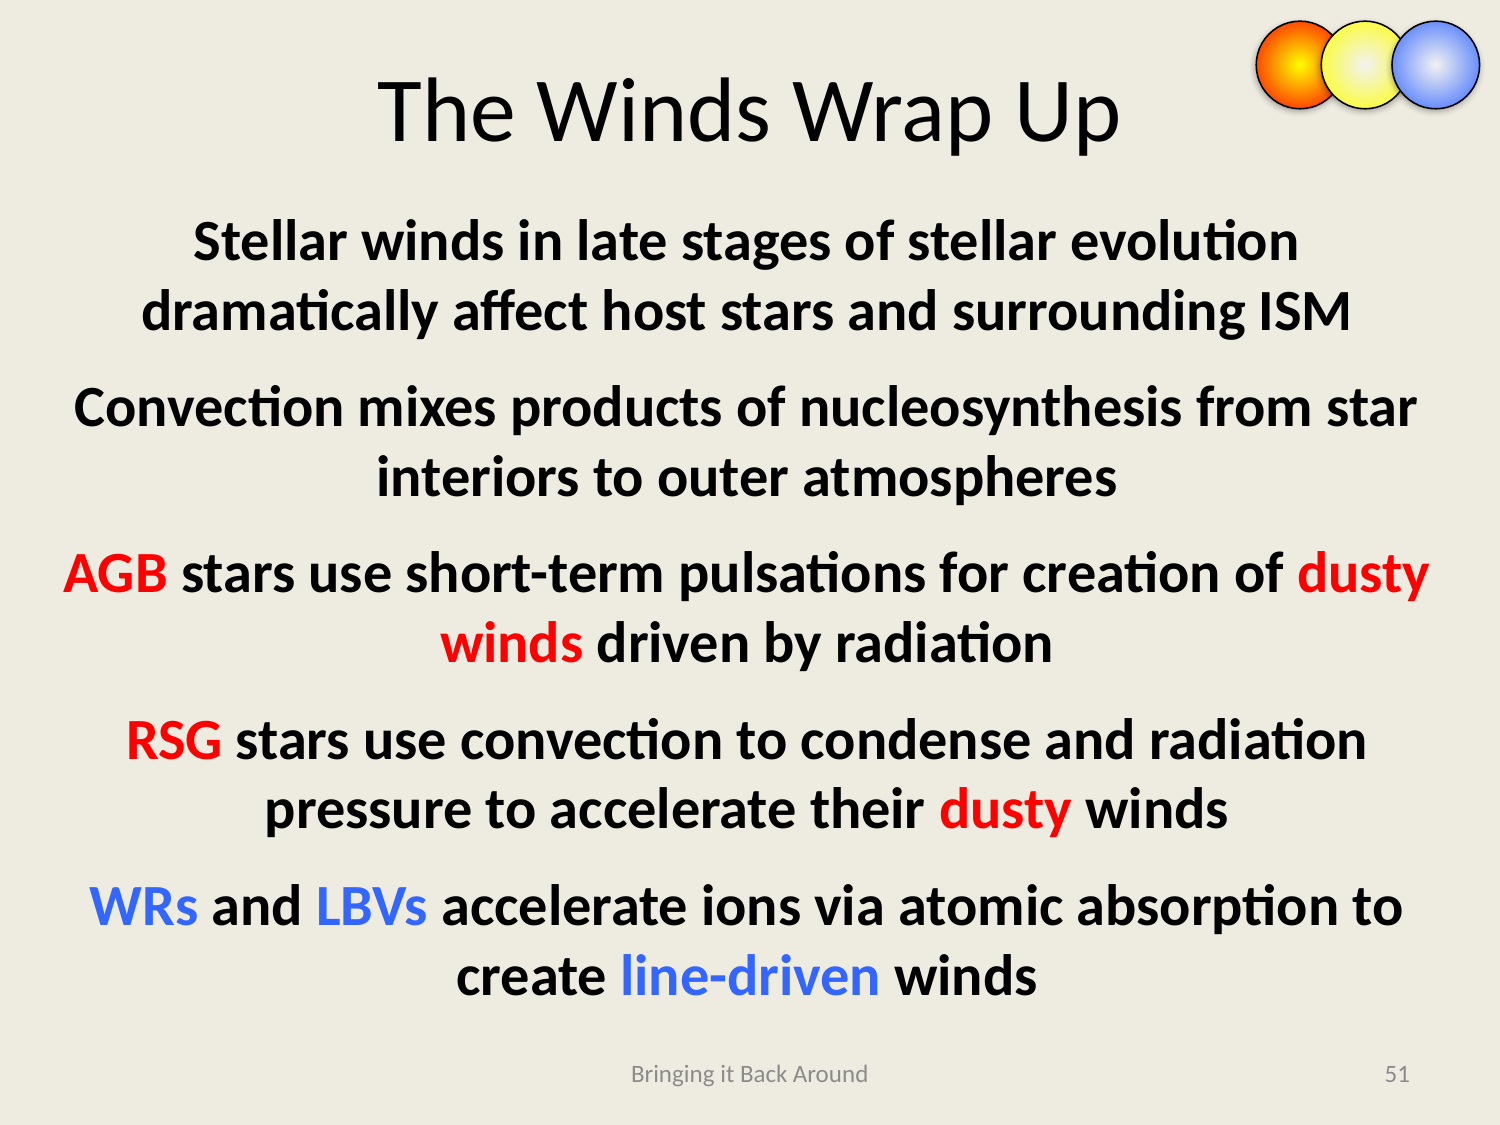

# The Winds Wrap Up

Stellar winds in late stages of stellar evolution dramatically affect host stars and surrounding ISM
Convection mixes products of nucleosynthesis from star interiors to outer atmospheres
AGB stars use short-term pulsations for creation of dusty winds driven by radiation
RSG stars use convection to condense and radiation pressure to accelerate their dusty winds
WRs and LBVs accelerate ions via atomic absorption to create line-driven winds
Bringing it Back Around
51